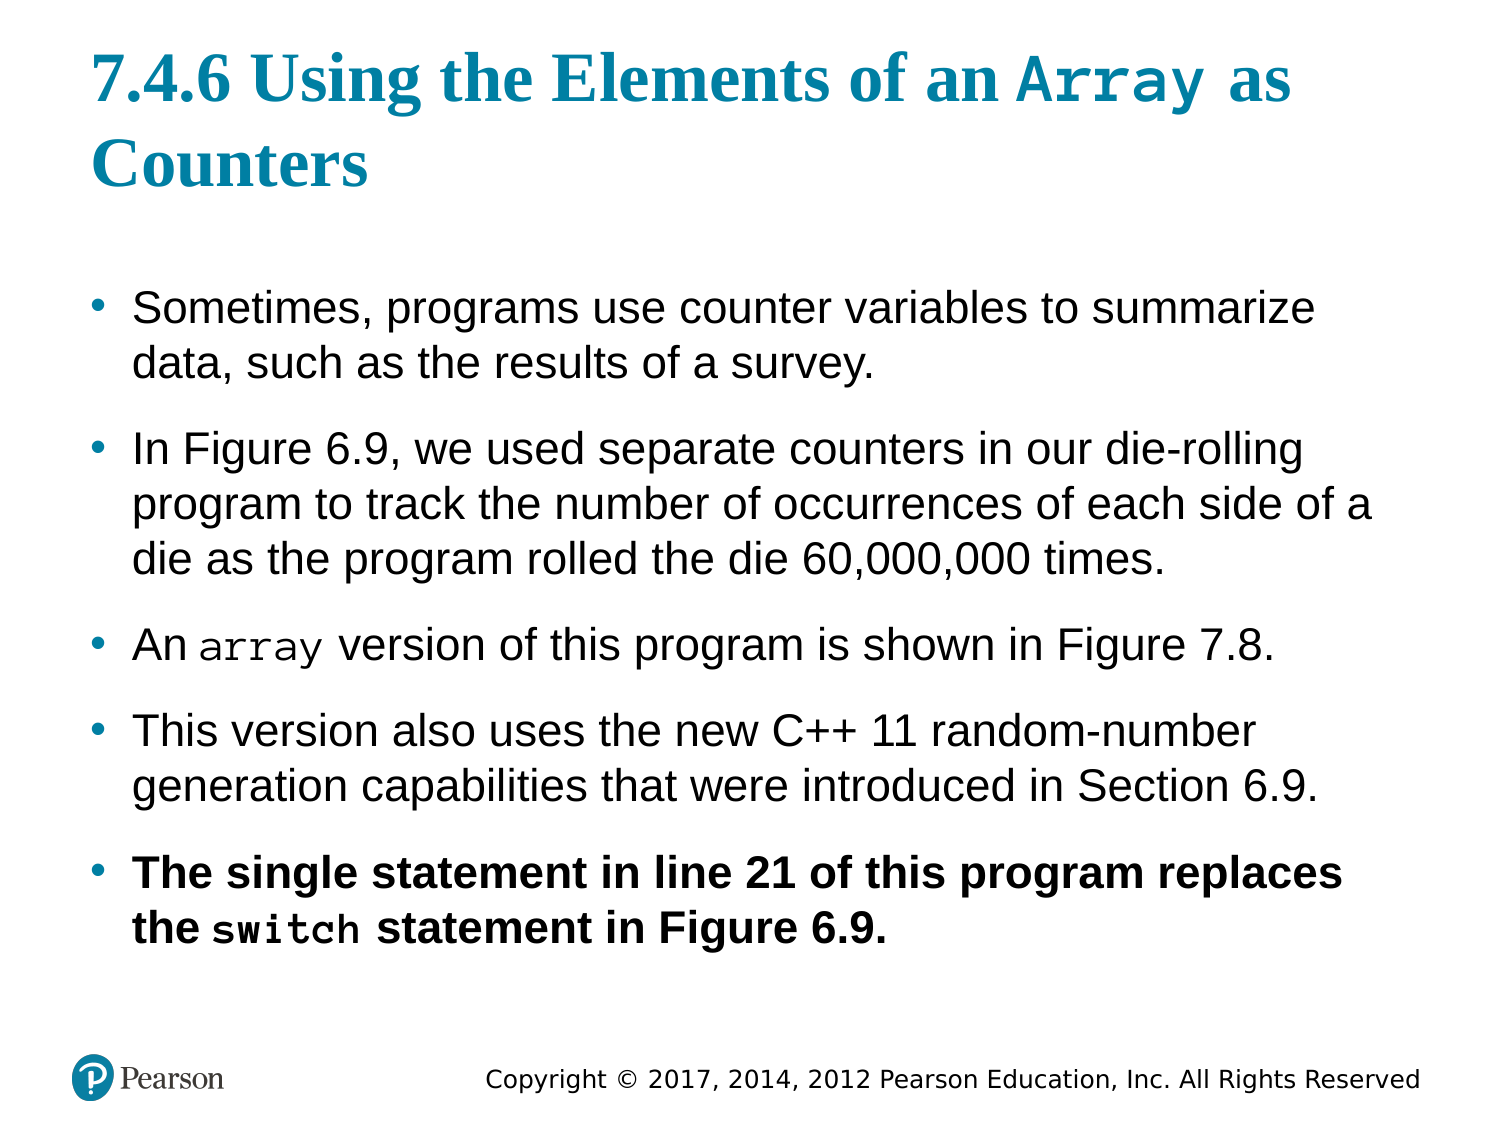

# 7.4.6 Using the Elements of an Array as Counters
Sometimes, programs use counter variables to summarize data, such as the results of a survey.
In Figure 6.9, we used separate counters in our die-rolling program to track the number of occurrences of each side of a die as the program rolled the die 60,000,000 times.
An array version of this program is shown in Figure 7.8.
This version also uses the new C++ 11 random-number generation capabilities that were introduced in Section 6.9.
The single statement in line 21 of this program replaces the switch statement in Figure 6.9.